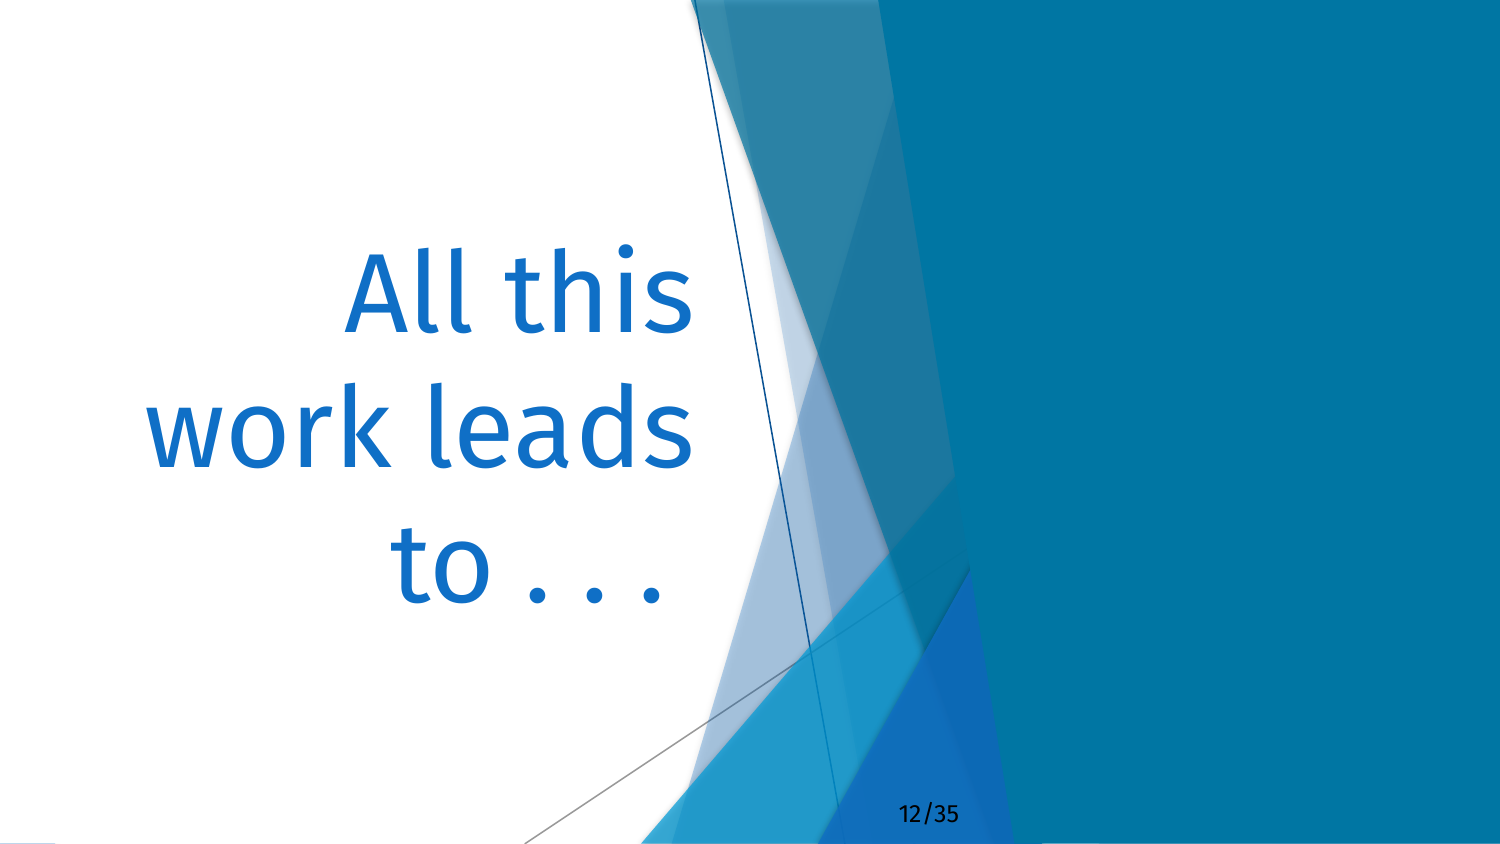

# All this work leads to . . .
12/35
TO BOLDLY GO WHERE NO PI BOT HAS GONE BEFORE.